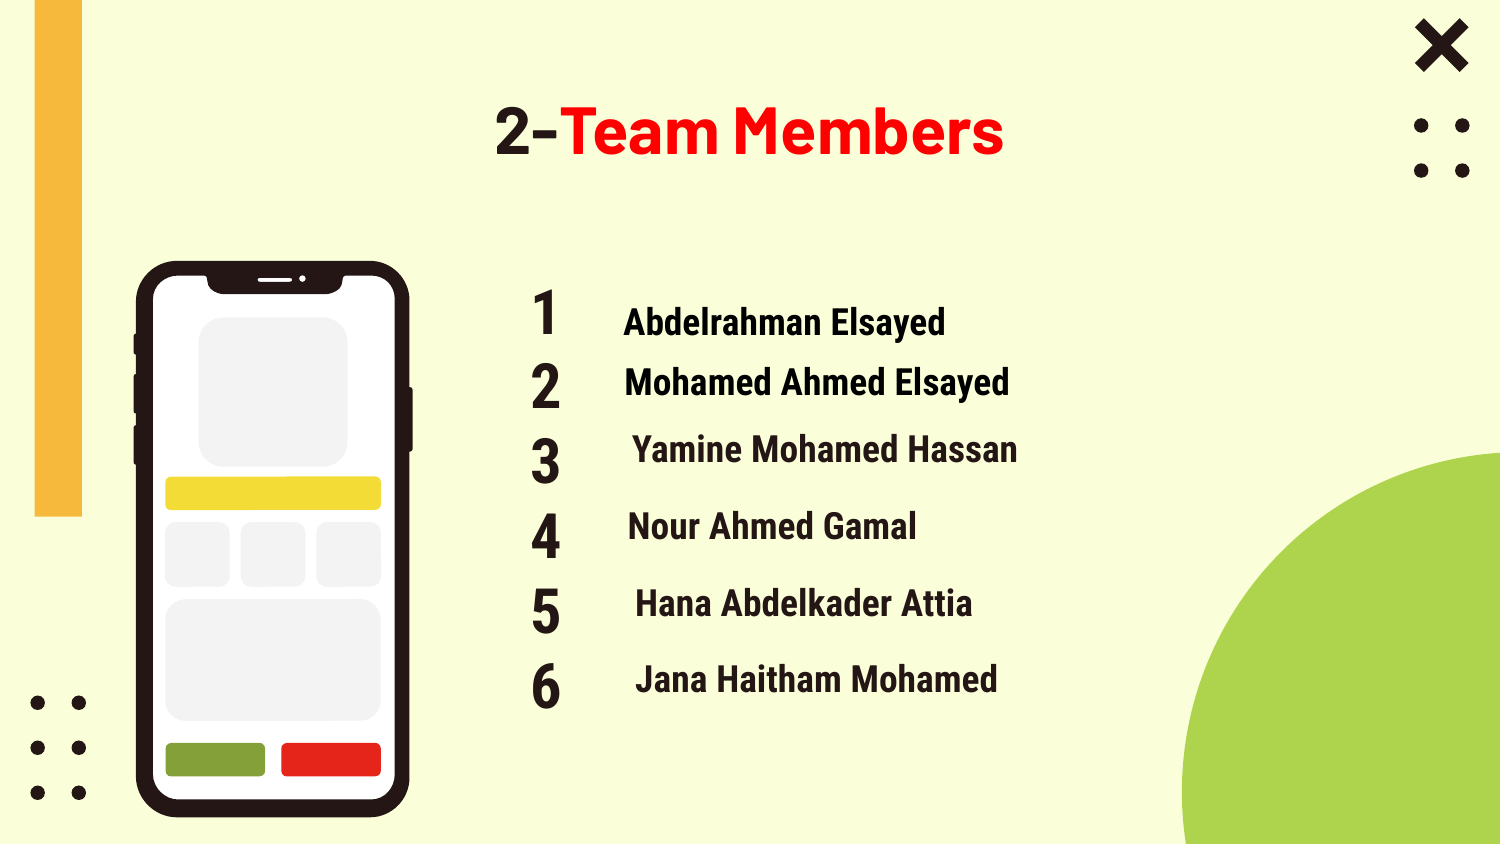

# 2-Team Members
1
2
3
4
5
6

Abdelrahman Elsayed

Mohamed Ahmed Elsayed

 Yamine Mohamed Hassan
  Nour Ahmed Gamal
Hana Abdelkader Attia
Jana Haitham Mohamed